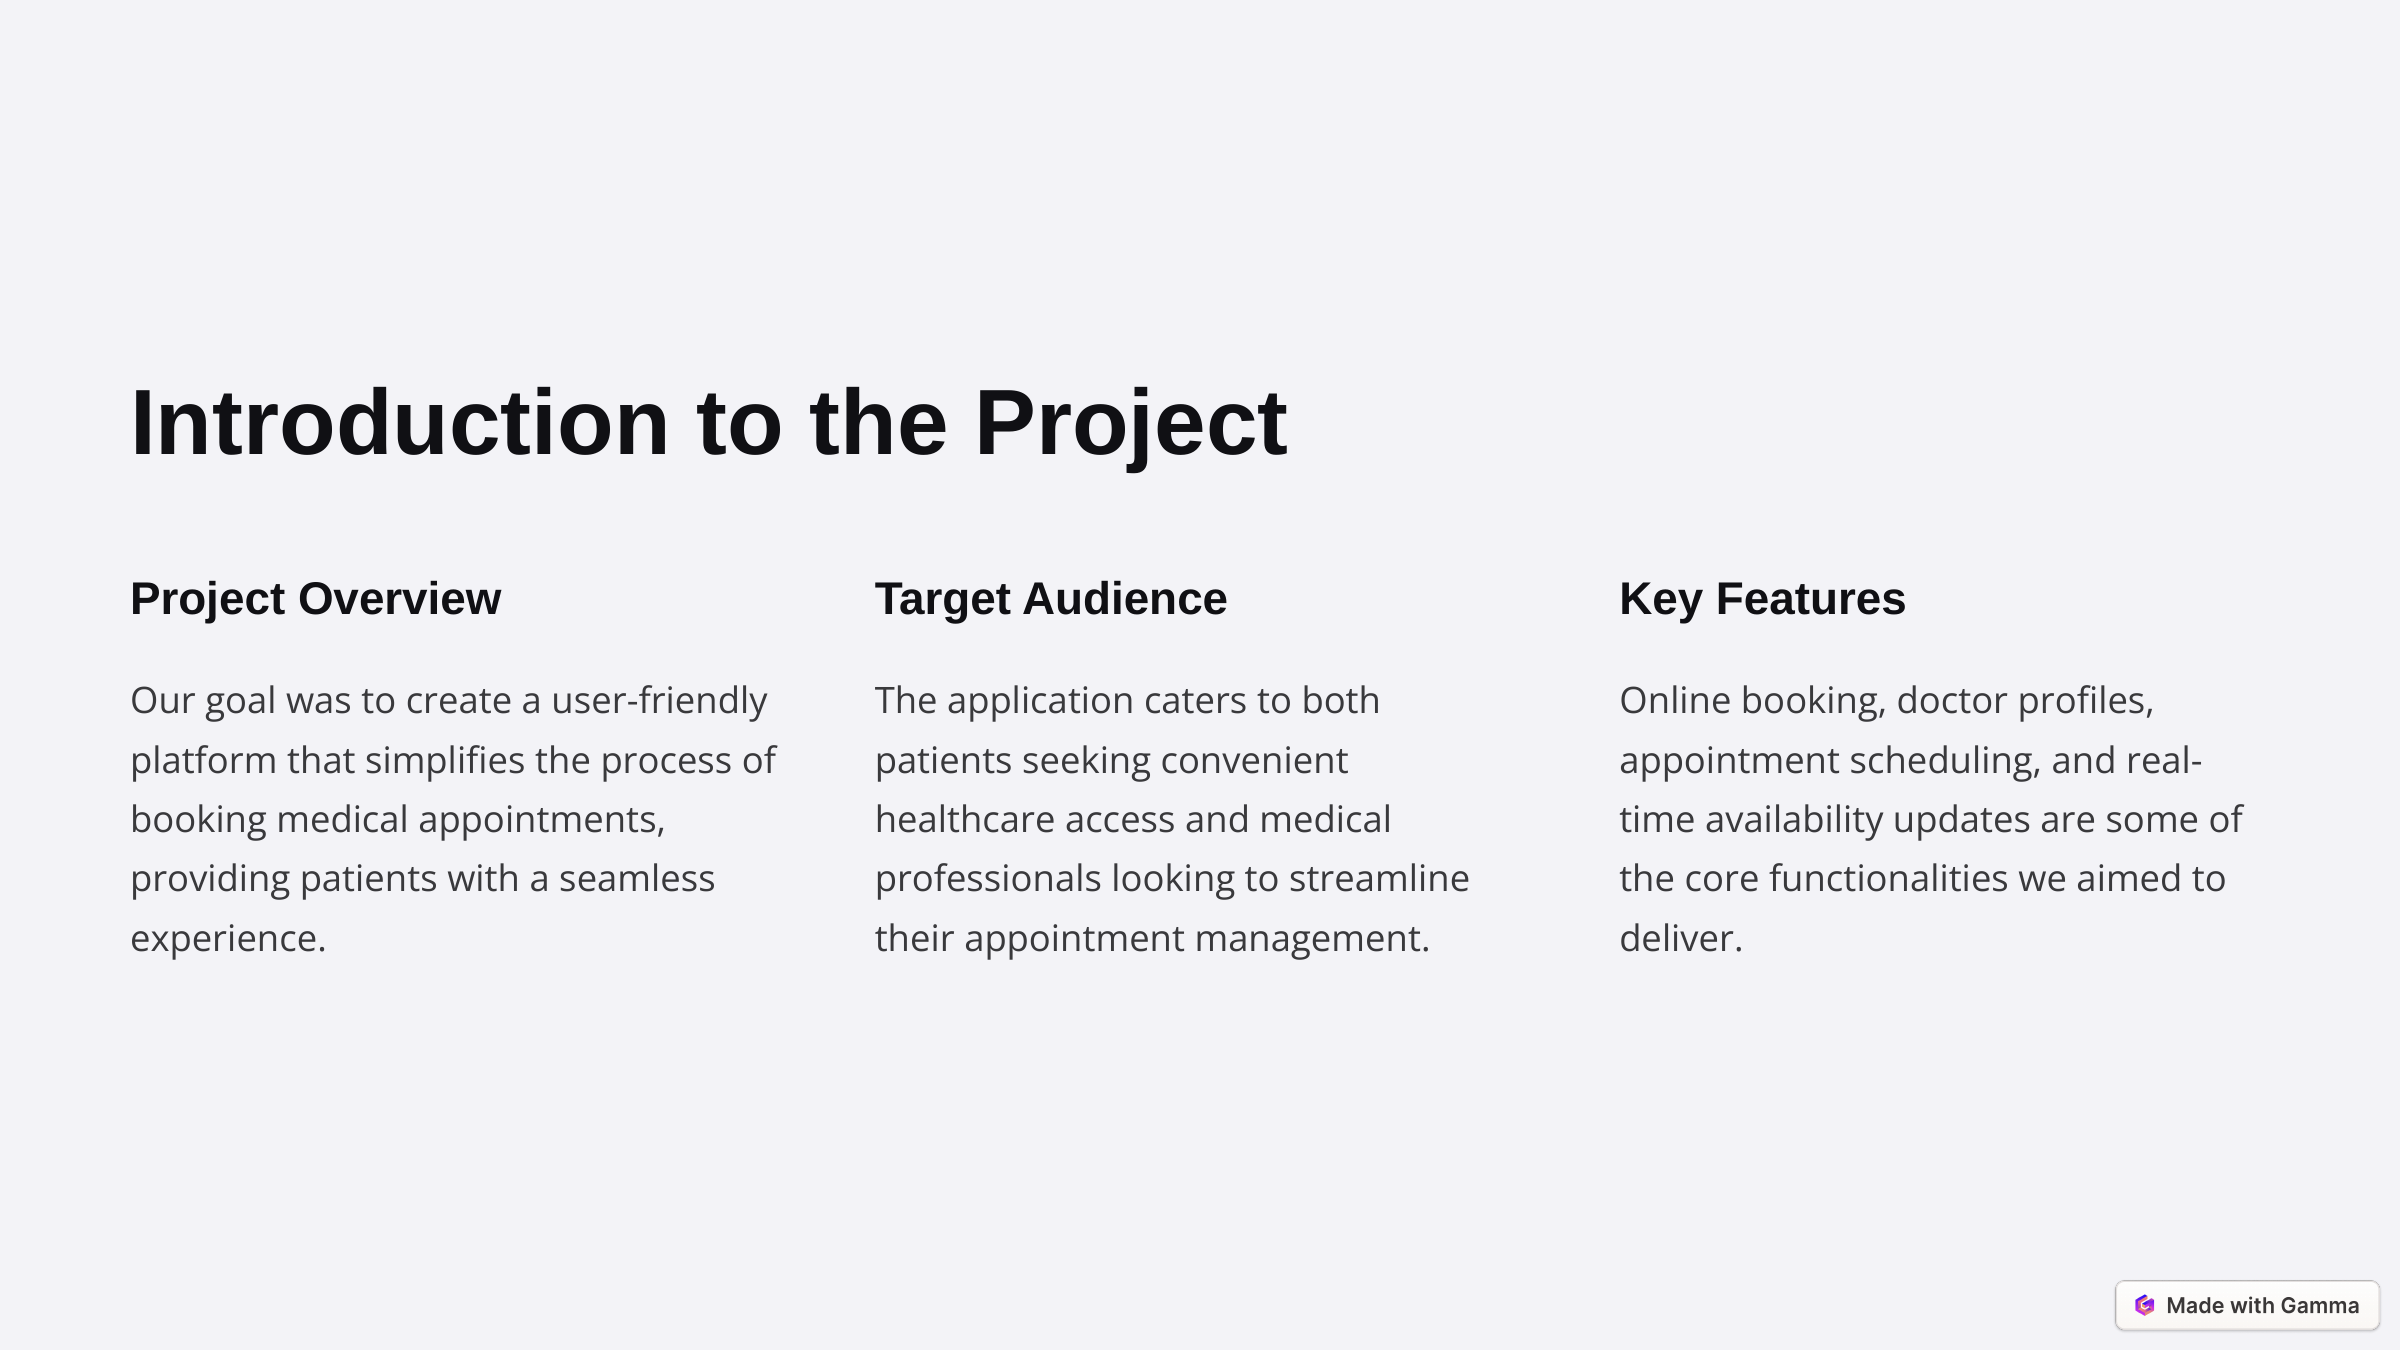

Introduction to the Project
Project Overview
Target Audience
Key Features
Our goal was to create a user-friendly platform that simplifies the process of booking medical appointments, providing patients with a seamless experience.
The application caters to both patients seeking convenient healthcare access and medical professionals looking to streamline their appointment management.
Online booking, doctor profiles, appointment scheduling, and real-time availability updates are some of the core functionalities we aimed to deliver.